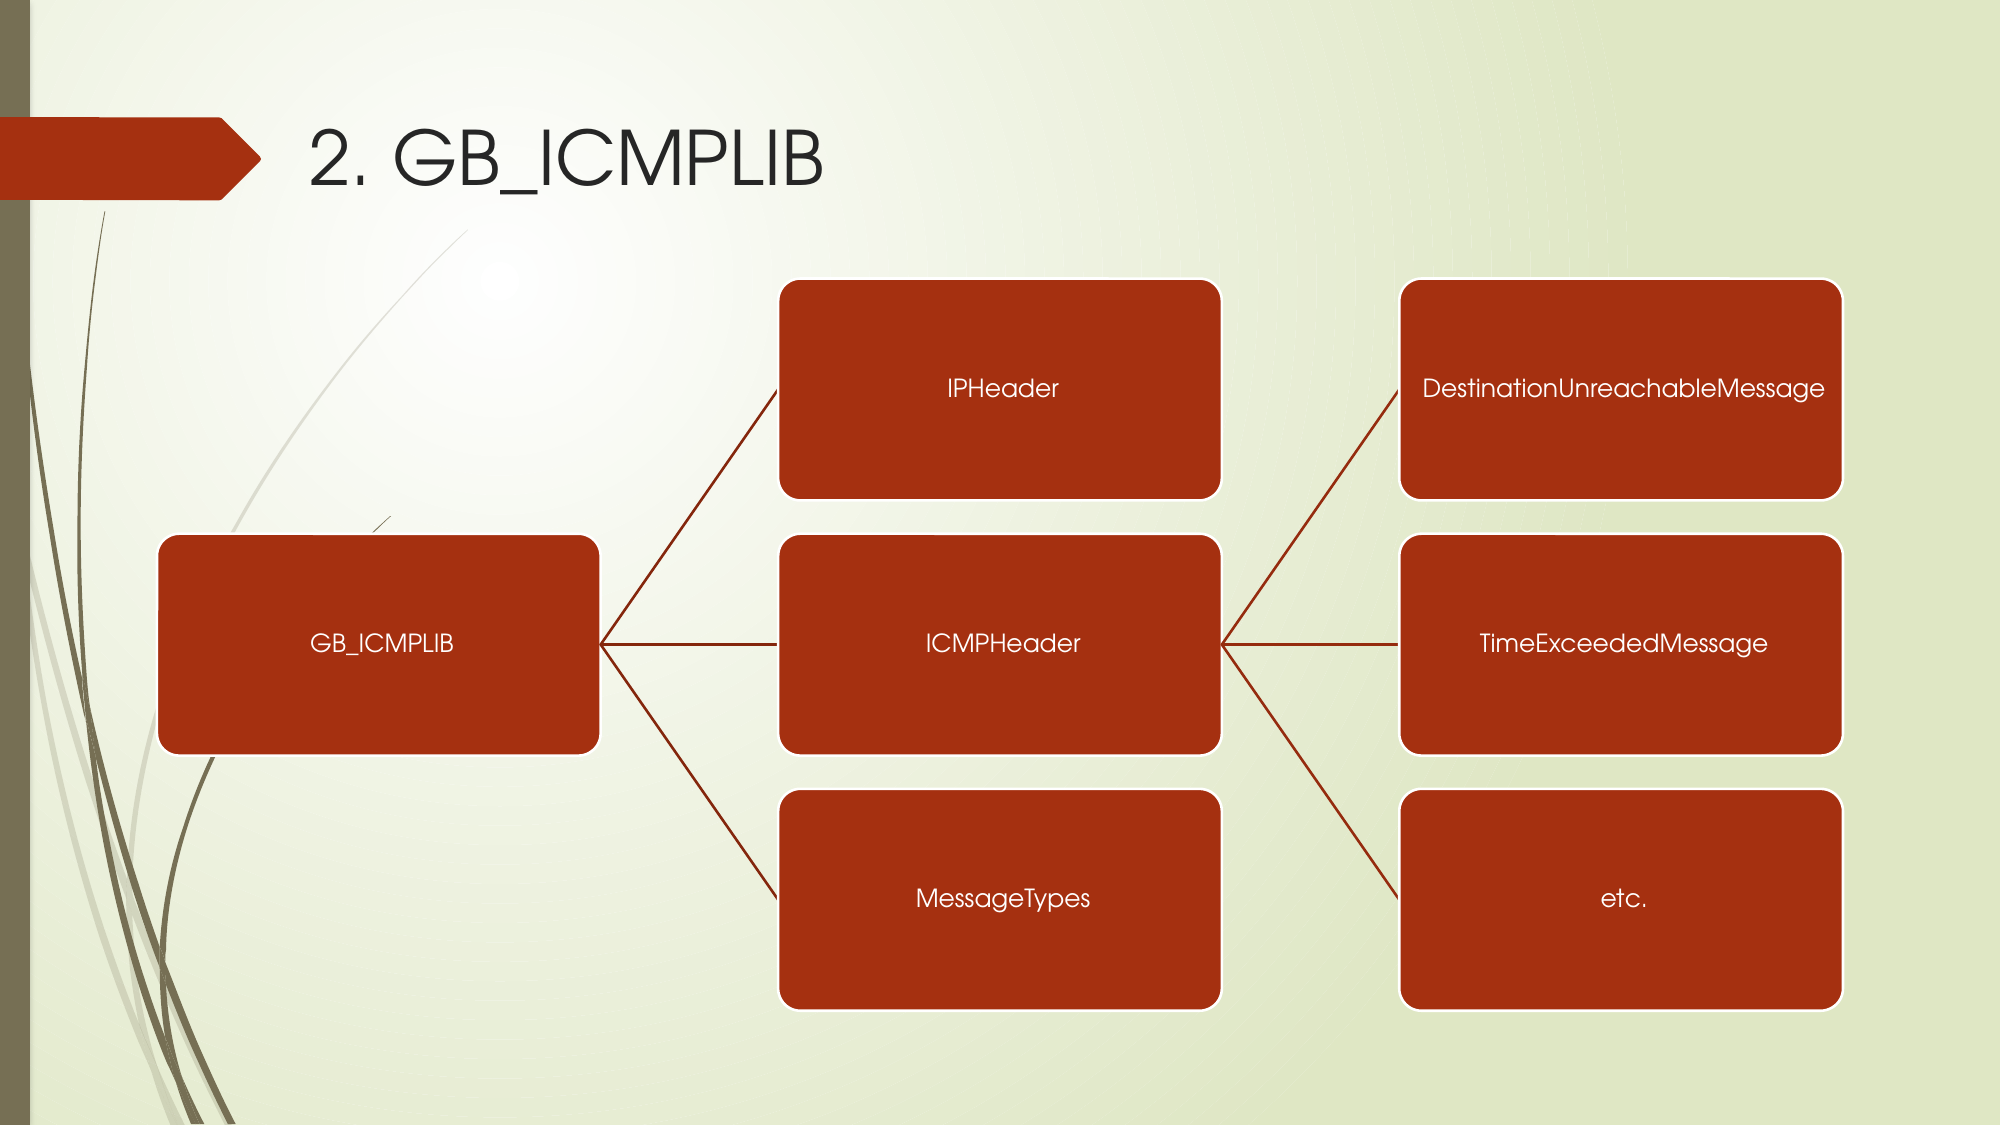

# 2. GB_ICMPLIB
GB_ICMPLIB

IPHeader

ICMPHeader

DestinationUnreachableMessage

TimeExceededMessage

etc.

MessageTypes